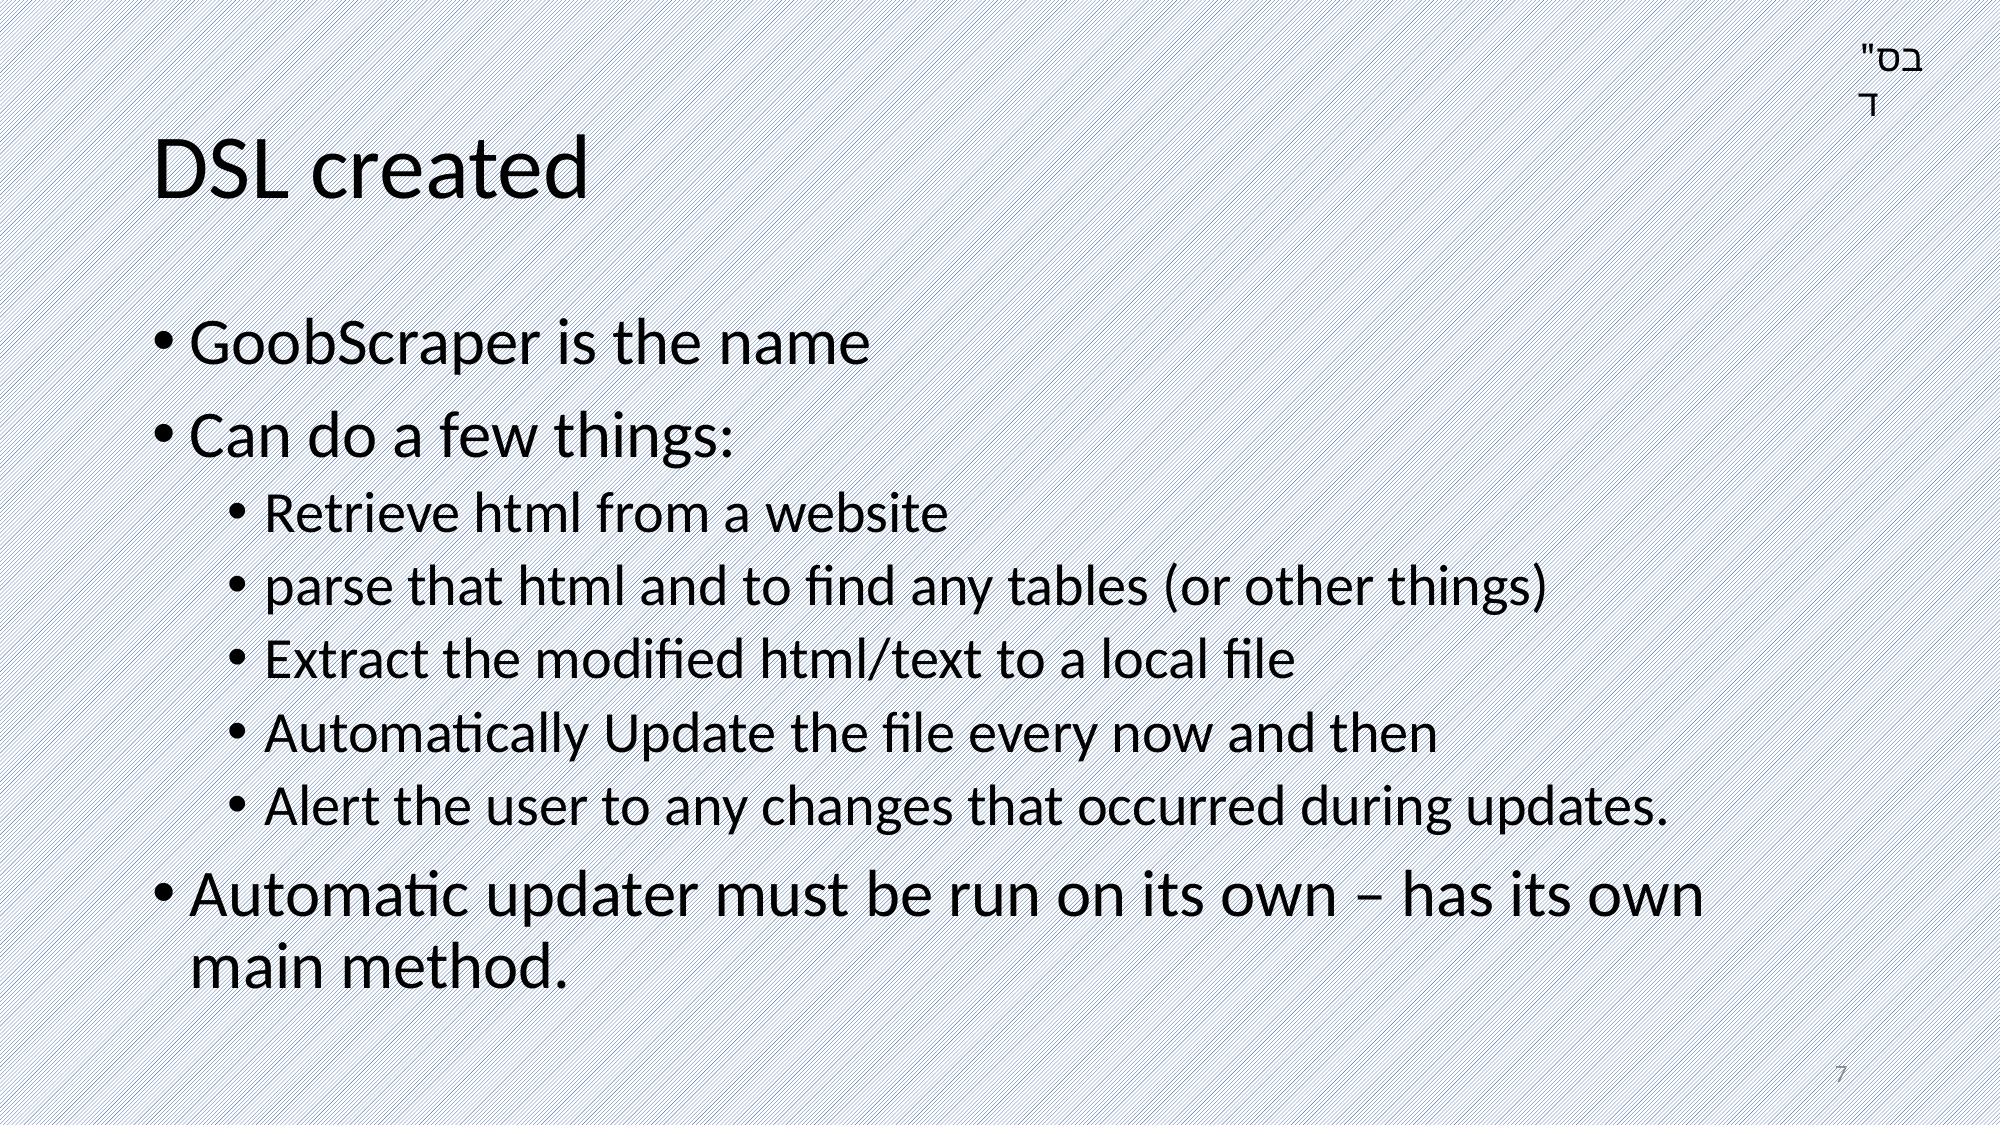

בס"ד
# DSL created
GoobScraper is the name
Can do a few things:
Retrieve html from a website
parse that html and to find any tables (or other things)
Extract the modified html/text to a local file
Automatically Update the file every now and then
Alert the user to any changes that occurred during updates.
Automatic updater must be run on its own – has its own main method.

7